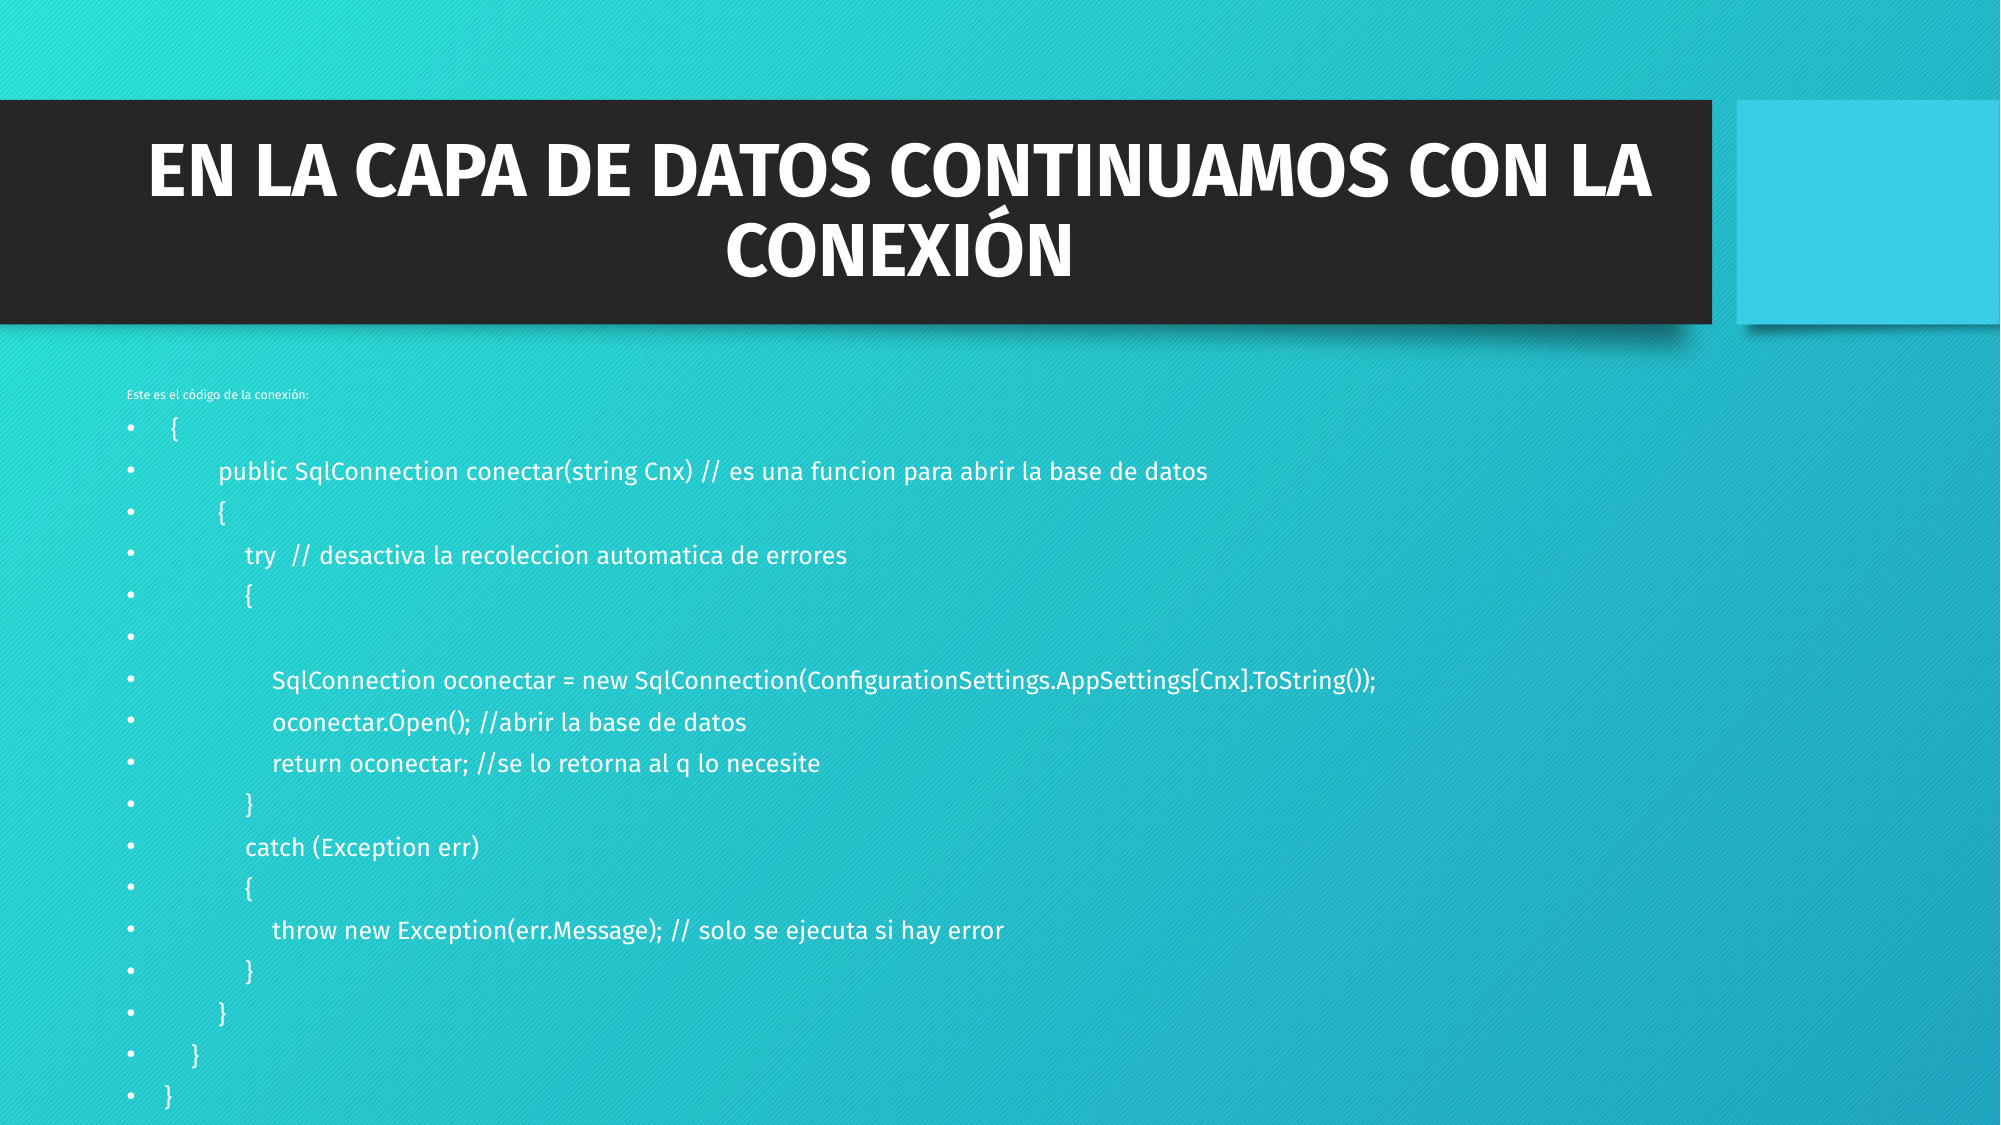

# EN LA CAPA DE DATOS CONTINUAMOS CON LA CONEXIÓN
Este es el código de la conexión:
 {
        public SqlConnection conectar(string Cnx) // es una funcion para abrir la base de datos
        {
            try  // desactiva la recoleccion automatica de errores
            {

                SqlConnection oconectar = new SqlConnection(ConfigurationSettings.AppSettings[Cnx].ToString());
                oconectar.Open(); //abrir la base de datos
                return oconectar; //se lo retorna al q lo necesite
            }
            catch (Exception err)
            {
                throw new Exception(err.Message); // solo se ejecuta si hay error
            }
        }
    }
}